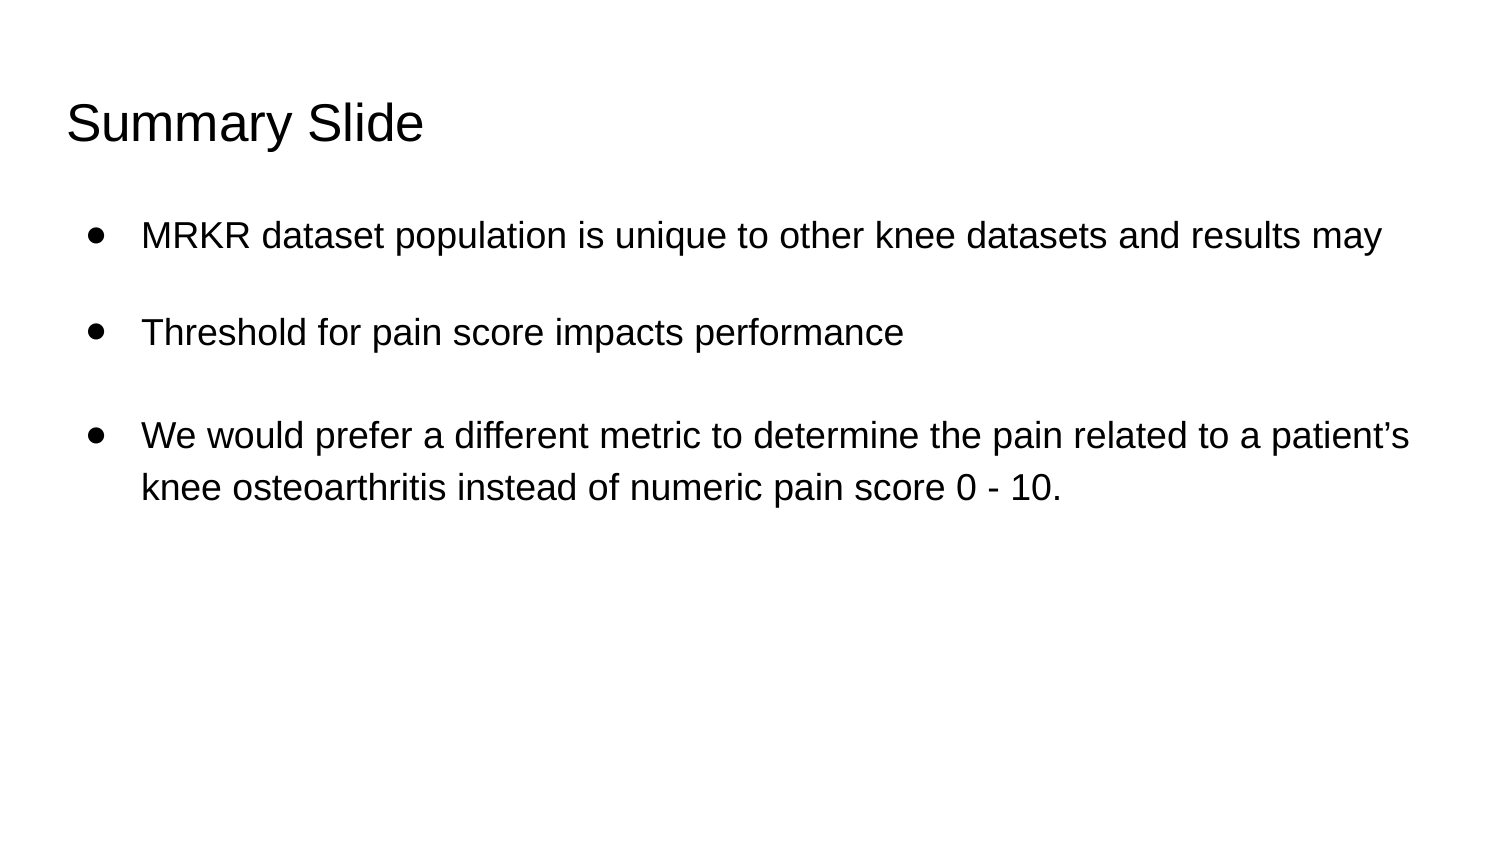

# Summary Slide
MRKR dataset population is unique to other knee datasets and results may
Threshold for pain score impacts performance
We would prefer a different metric to determine the pain related to a patient’s knee osteoarthritis instead of numeric pain score 0 - 10.